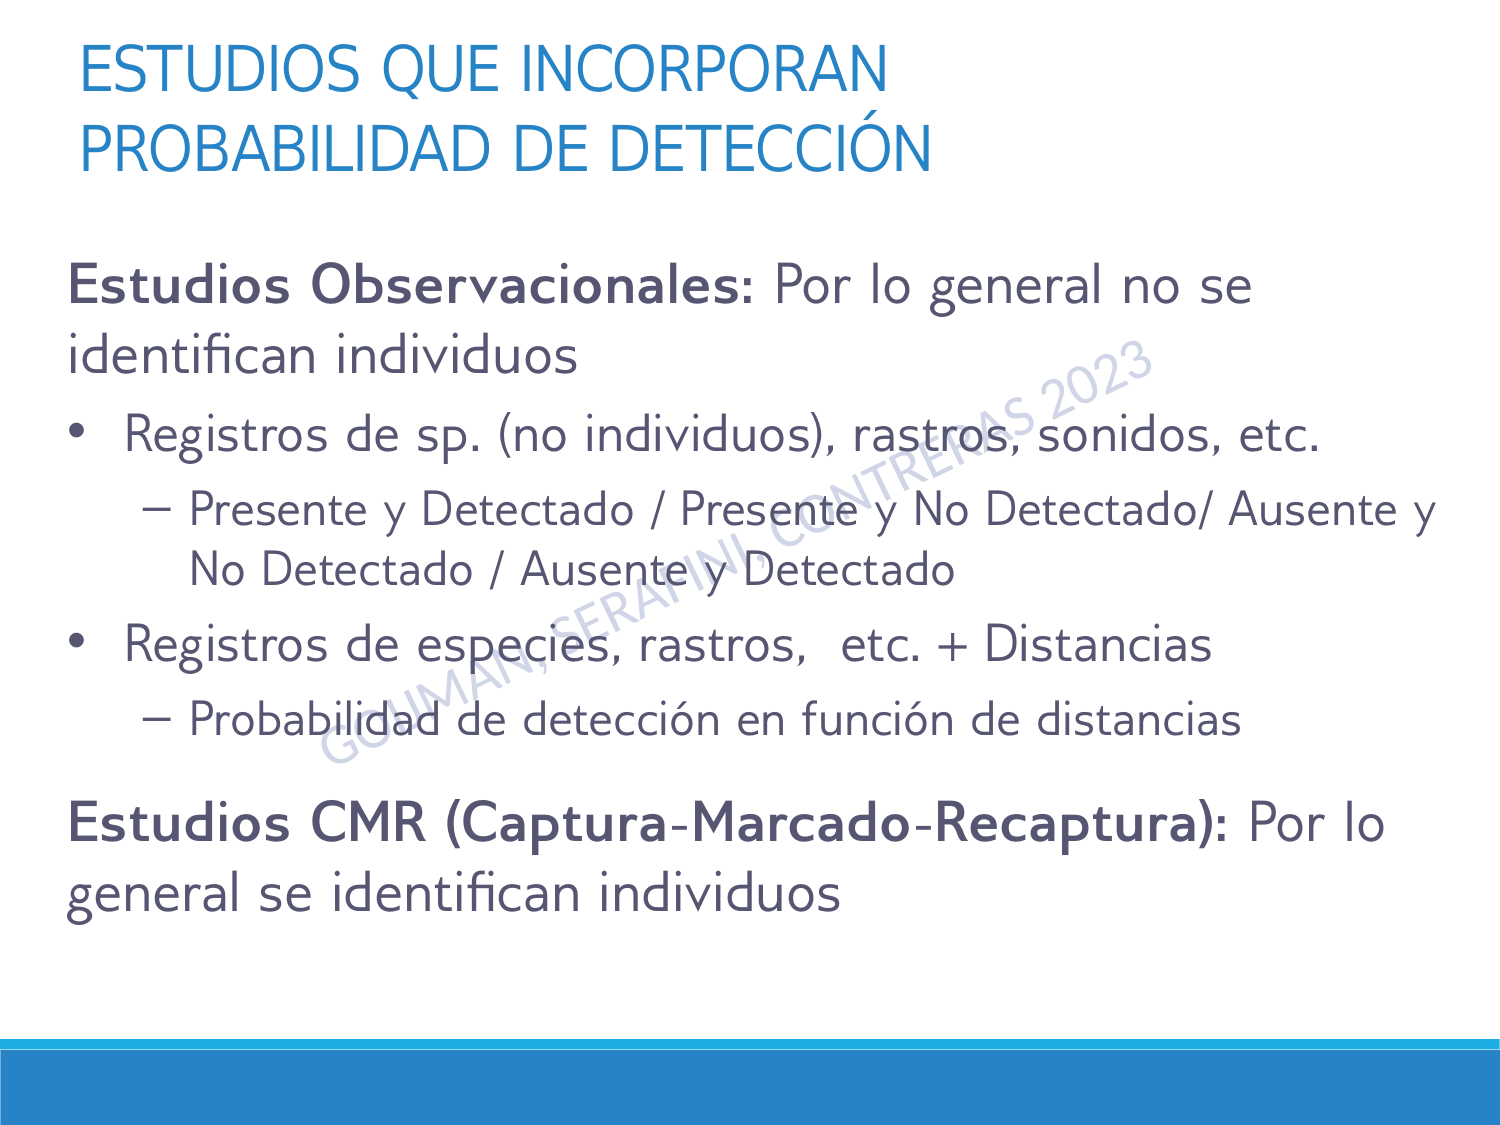

ESTUDIOS QUE INCORPORAN PROBABILIDAD DE DETECCIÓN
Estudios Observacionales: Por lo general no se identifican individuos
Registros de sp. (no individuos), rastros, sonidos, etc.
Presente y Detectado / Presente y No Detectado/ Ausente y No Detectado / Ausente y Detectado
Registros de especies, rastros,  etc. + Distancias
Probabilidad de detección en función de distancias
Estudios CMR (Captura-Marcado-Recaptura): Por lo general se identifican individuos